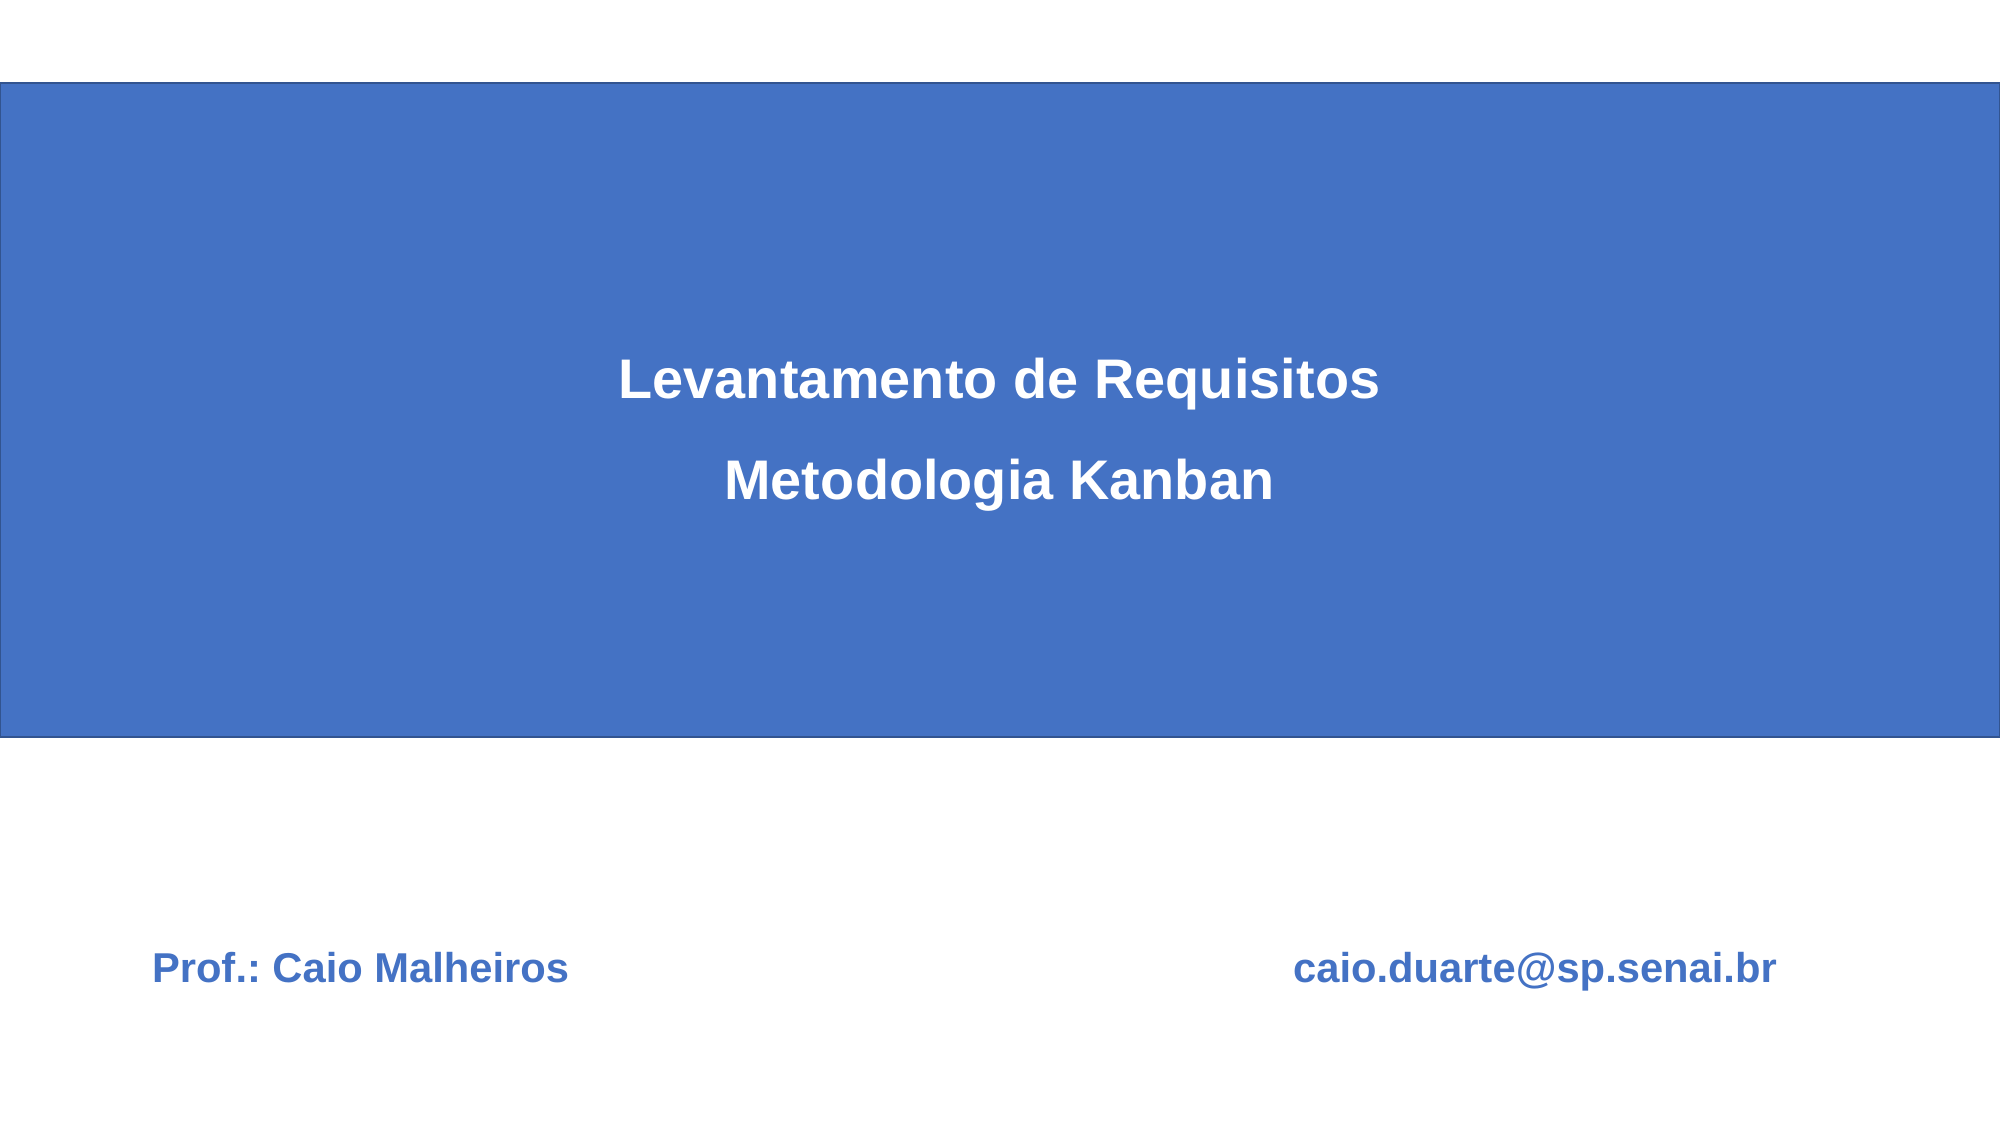

# Levantamento de Requisitos Metodologia Kanban
Prof.: Caio Malheiros
caio.duarte@sp.senai.br